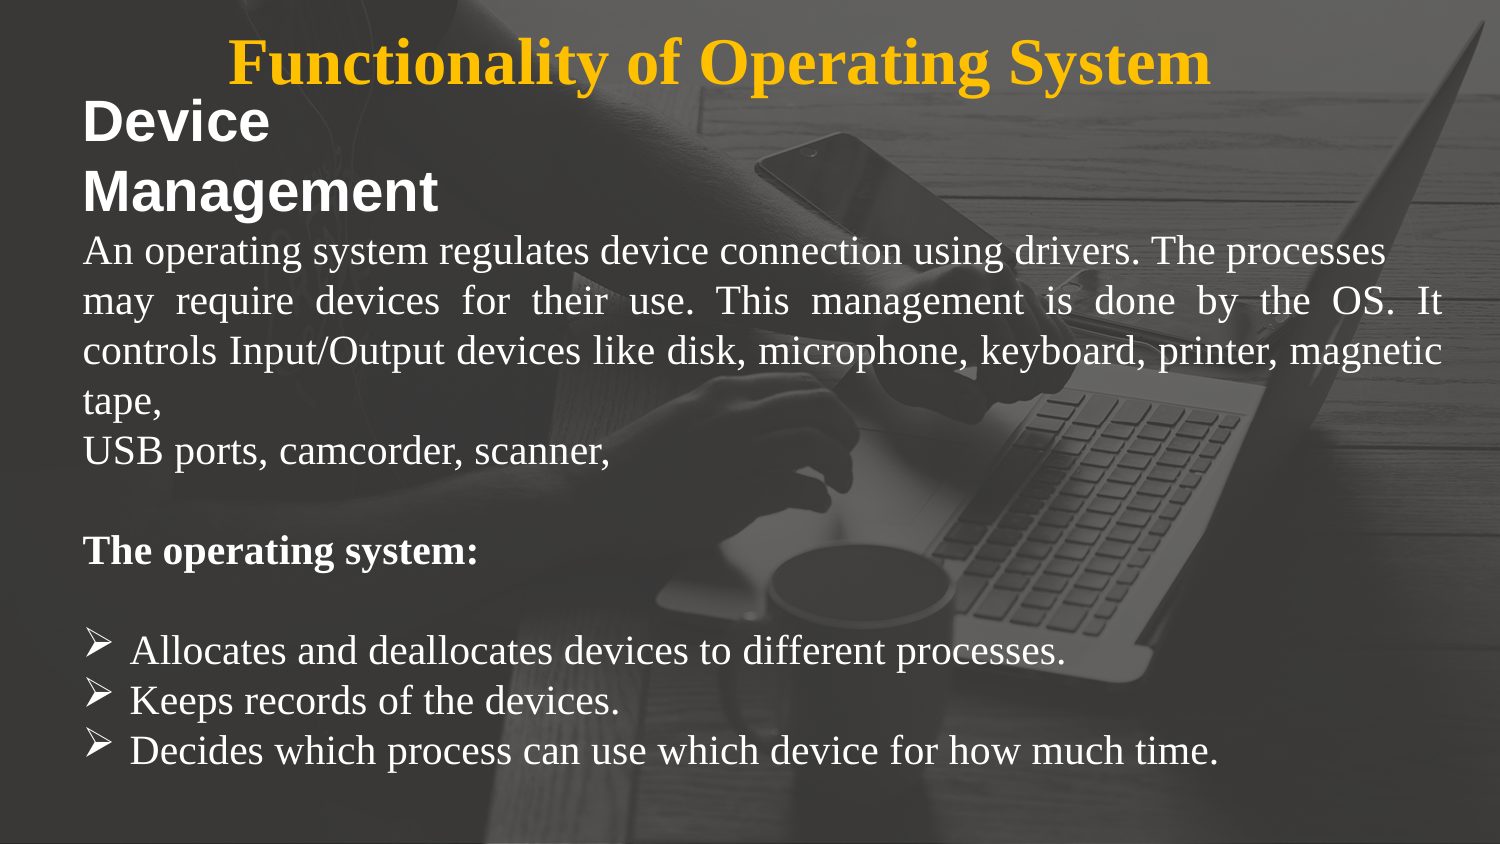

Functionality of Operating System
Device Management

An operating system regulates device connection using drivers. The processes
may require devices for their use. This management is done by the OS. It controls Input/Output devices like disk, microphone, keyboard, printer, magnetic tape,
USB ports, camcorder, scanner,

The operating system:

Allocates and deallocates devices to different processes.
Keeps records of the devices.
Decides which process can use which device for how much time.